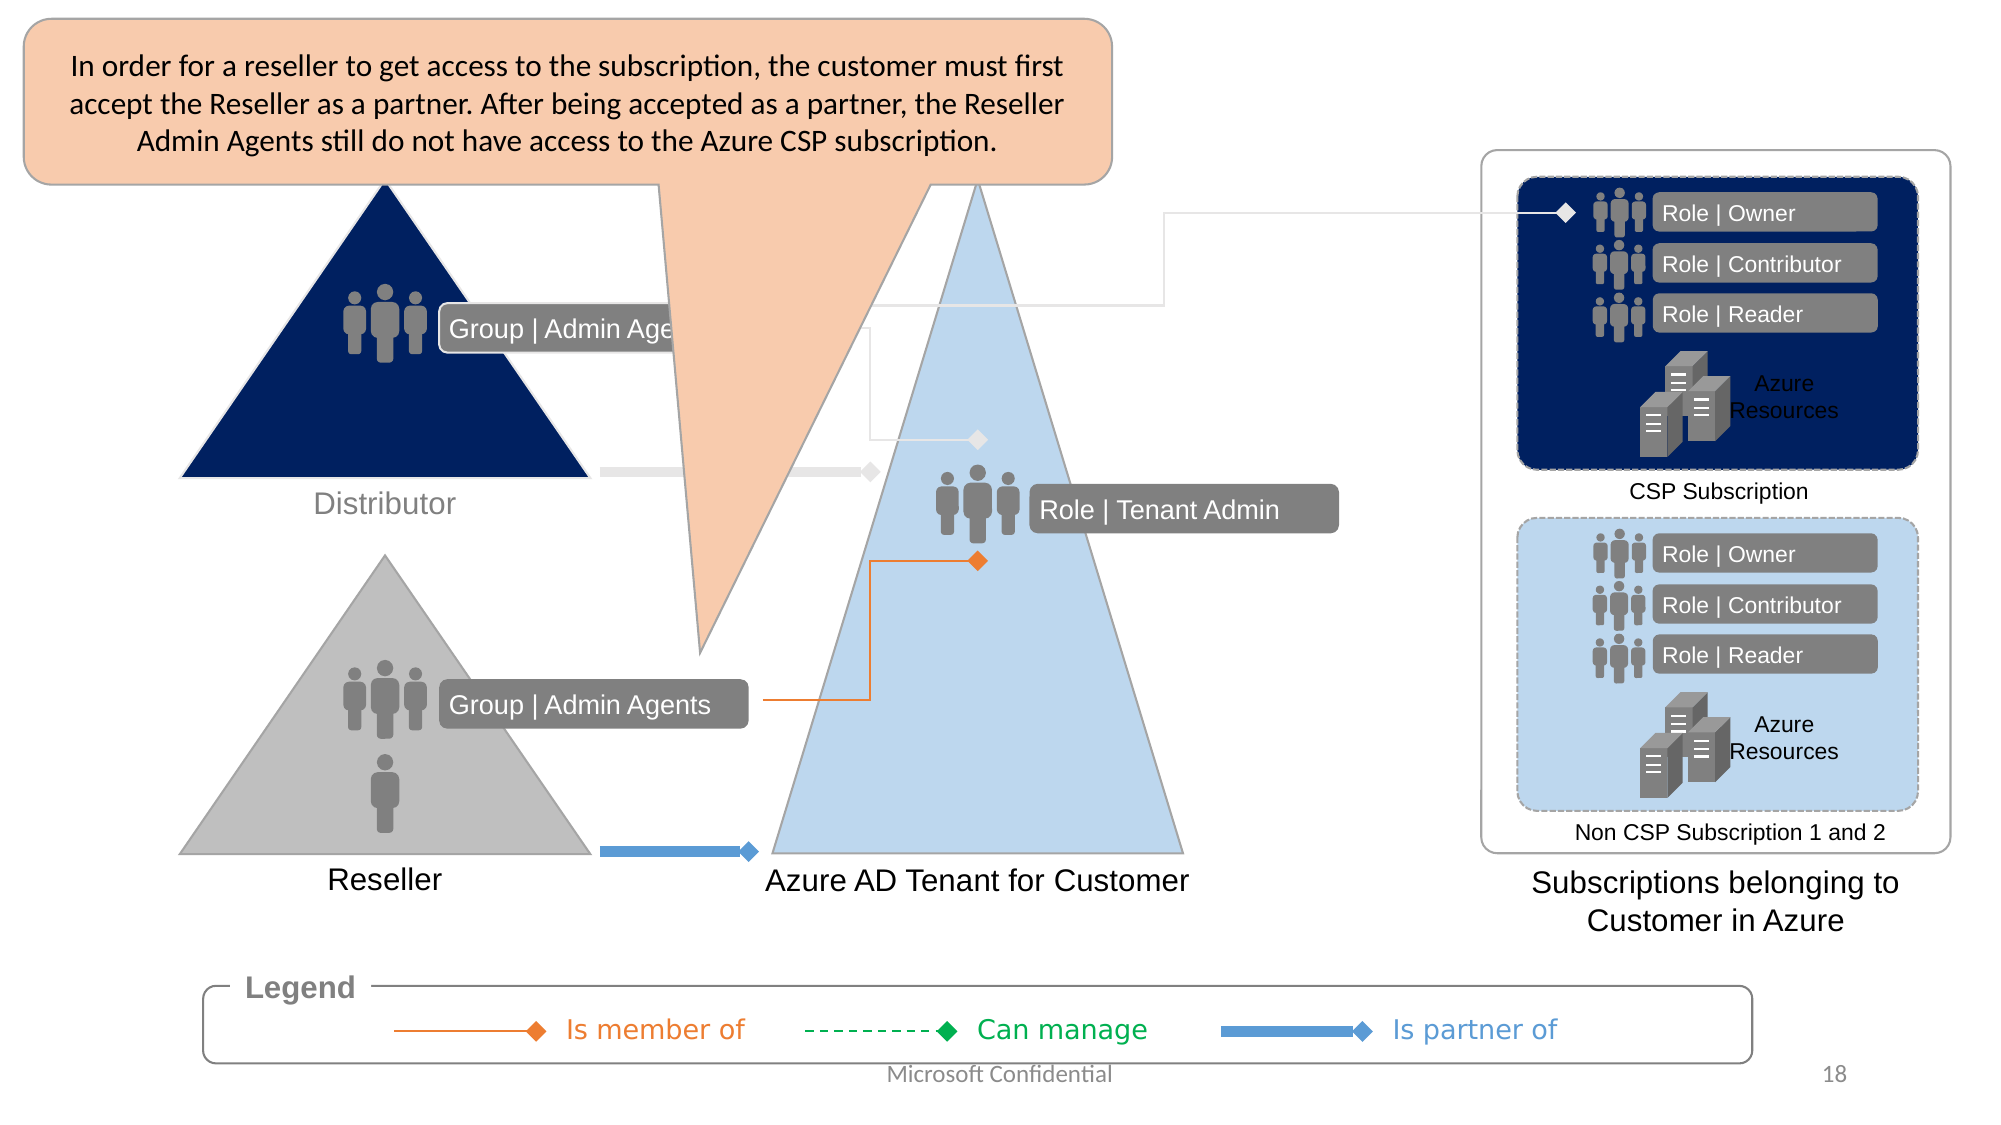

In order for a reseller to get access to the subscription, the customer must first accept the Reseller as a partner. After being accepted as a partner, the Reseller Admin Agents still do not have access to the Azure CSP subscription.

Role | Owner

Role | Contributor

Role | Reader

Azure
Resources
CSP Subscription

Group | Admin Agents

Distributor
Role | Tenant Admin

Role | Owner

Role | Contributor

Role | Reader

Azure
Resources
Non CSP Subscription 1 and 2

Group | Admin Agents

Reseller
Azure AD Tenant for Customer
Subscriptions belonging to Customer in Azure
Legend

Can manage
Is partner of
Is member of
Microsoft Confidential
18